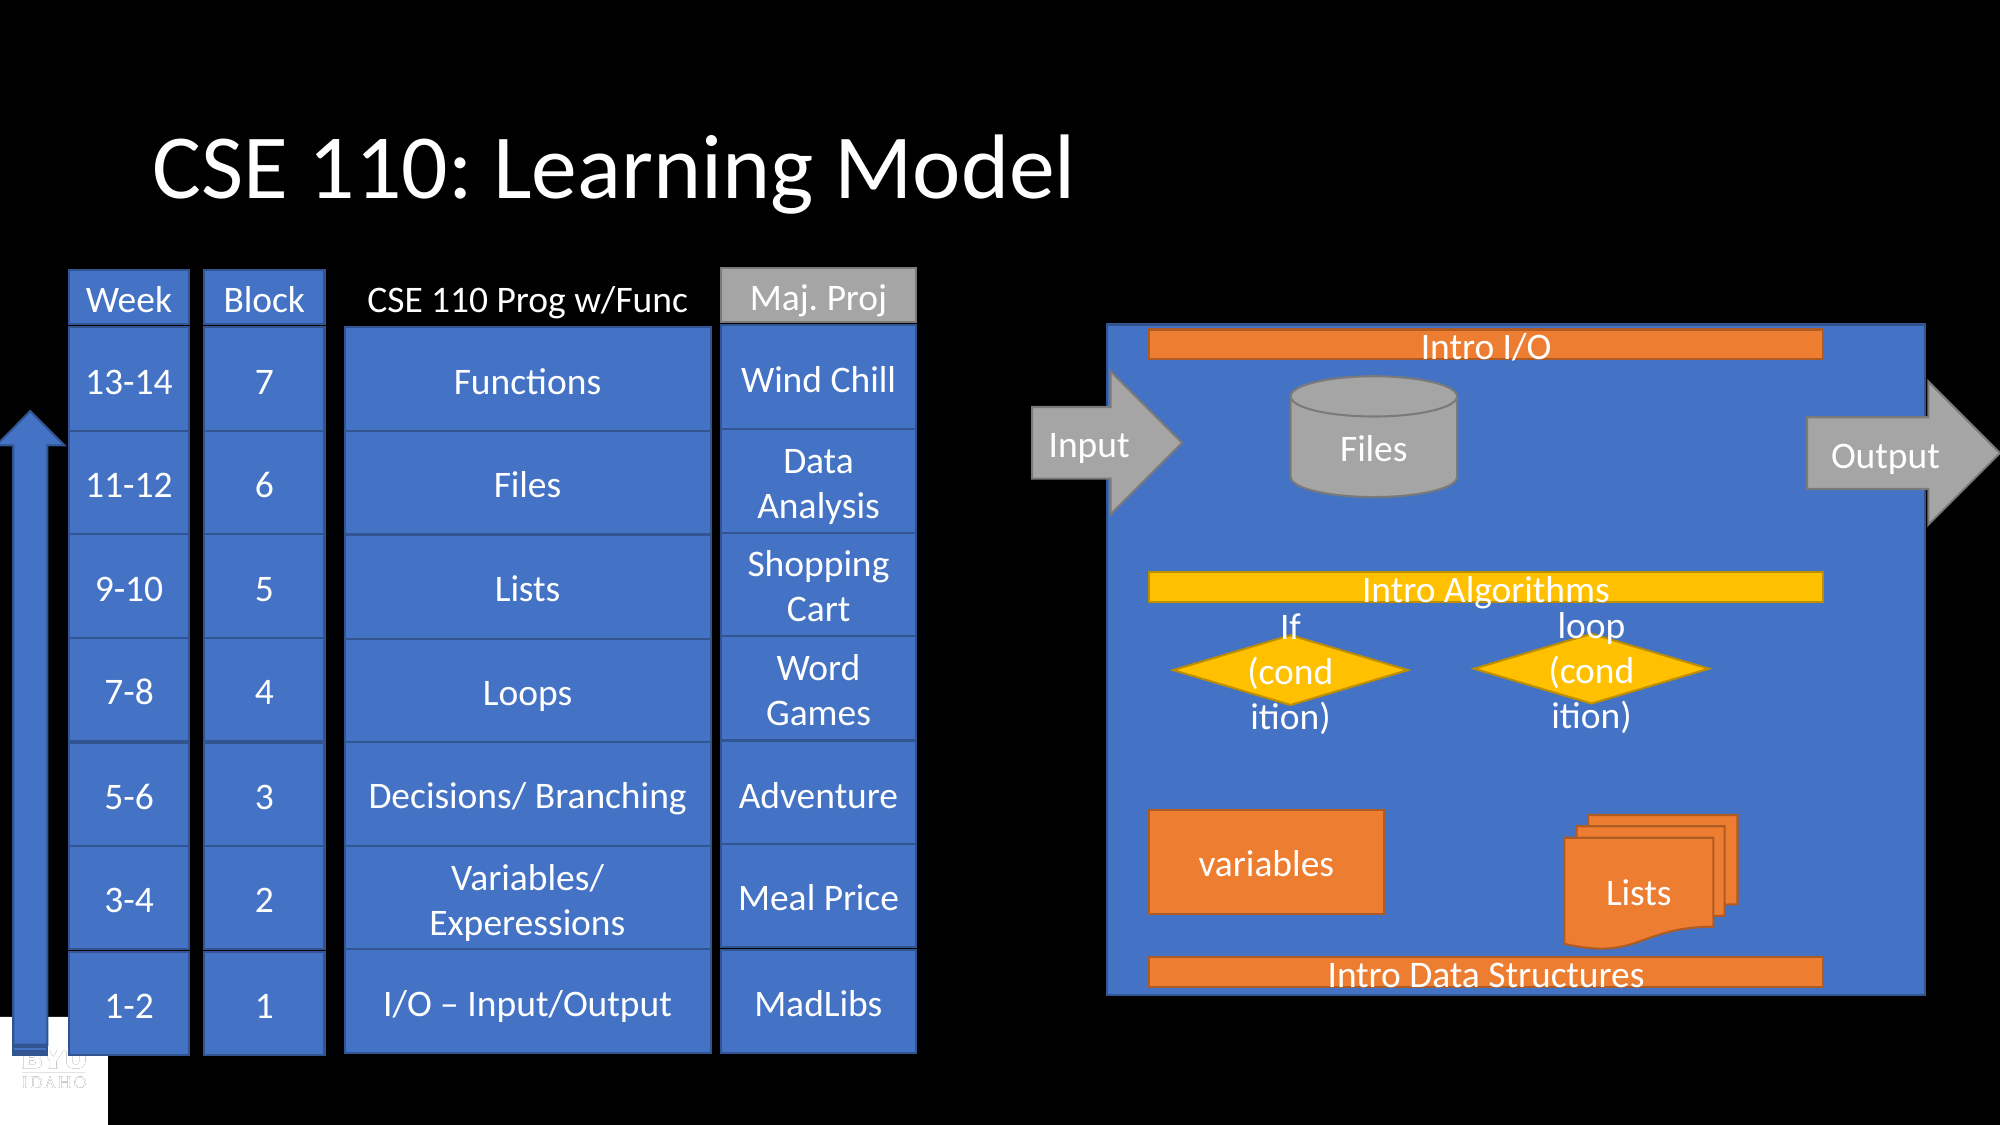

# CSE 110: Learning Model
Maj. Proj
Week
Block
CSE 110 Prog w/Func

Wind Chill
13-14
7
Functions
Intro I/O
Input
Files
Output
Data Analysis
11-12
6
Files
Shopping Cart
9-10
5
Lists
Intro Algorithms
loop (condition)
If (condition)
Word Games
7-8
4
Loops

Adventure
Decisions/ Branching
5-6
3
variables
Lists
Meal Price
3-4
2
Variables/ Experessions
I/O – Input/Output
MadLibs
1-2
1
Intro Data Structures